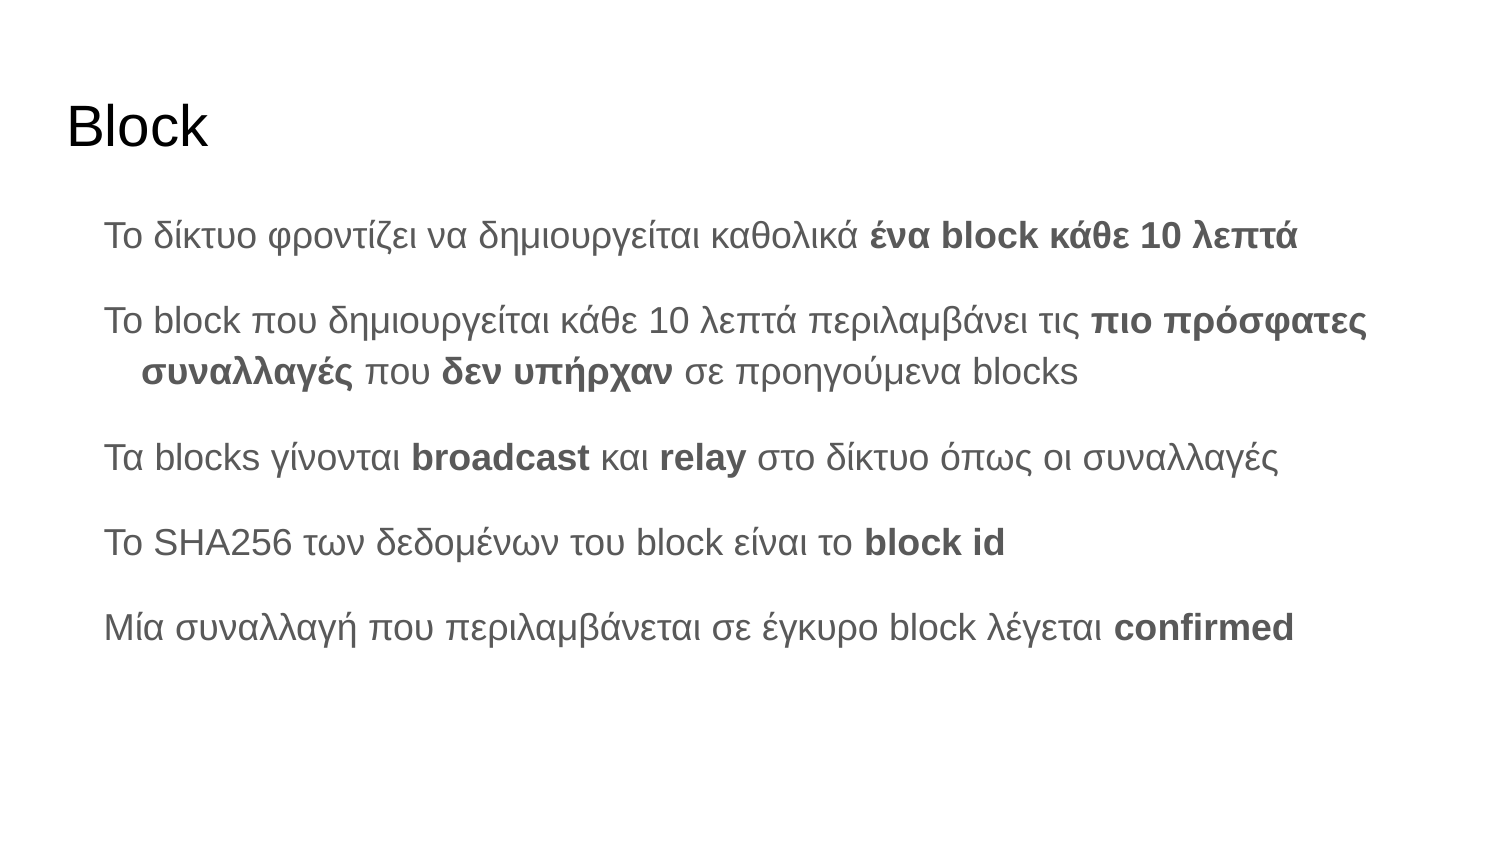

# Block
Το δίκτυο φροντίζει να δημιουργείται καθολικά ένα block κάθε 10 λεπτά
Το block που δημιουργείται κάθε 10 λεπτά περιλαμβάνει τις πιο πρόσφατες συναλλαγές που δεν υπήρχαν σε προηγούμενα blocks
Τα blocks γίνονται broadcast και relay στο δίκτυο όπως οι συναλλαγές
Το SHA256 των δεδομένων του block είναι το block id
Μία συναλλαγή που περιλαμβάνεται σε έγκυρο block λέγεται confirmed